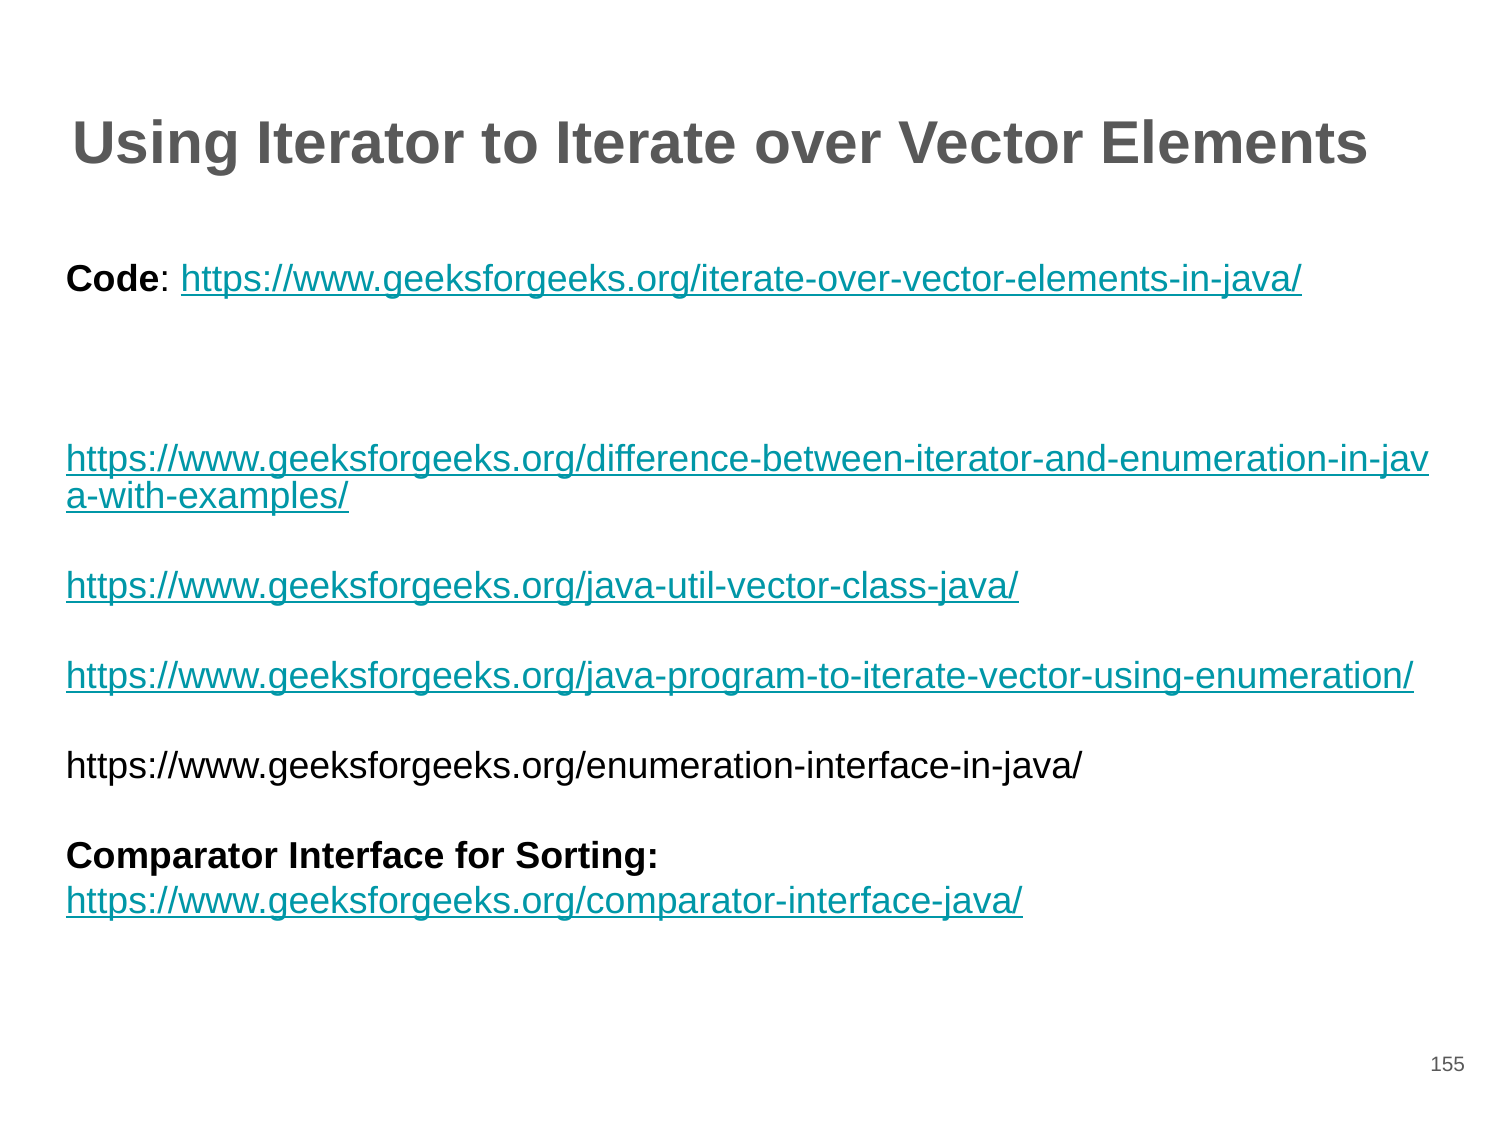

Using Iterator to Iterate over Vector Elements
Code: https://www.geeksforgeeks.org/iterate-over-vector-elements-in-java/

https://www.geeksforgeeks.org/difference-between-iterator-and-enumeration-in-java-with-examples/

https://www.geeksforgeeks.org/java-util-vector-class-java/

https://www.geeksforgeeks.org/java-program-to-iterate-vector-using-enumeration/

https://www.geeksforgeeks.org/enumeration-interface-in-java/

Comparator Interface for Sorting: https://www.geeksforgeeks.org/comparator-interface-java/

155